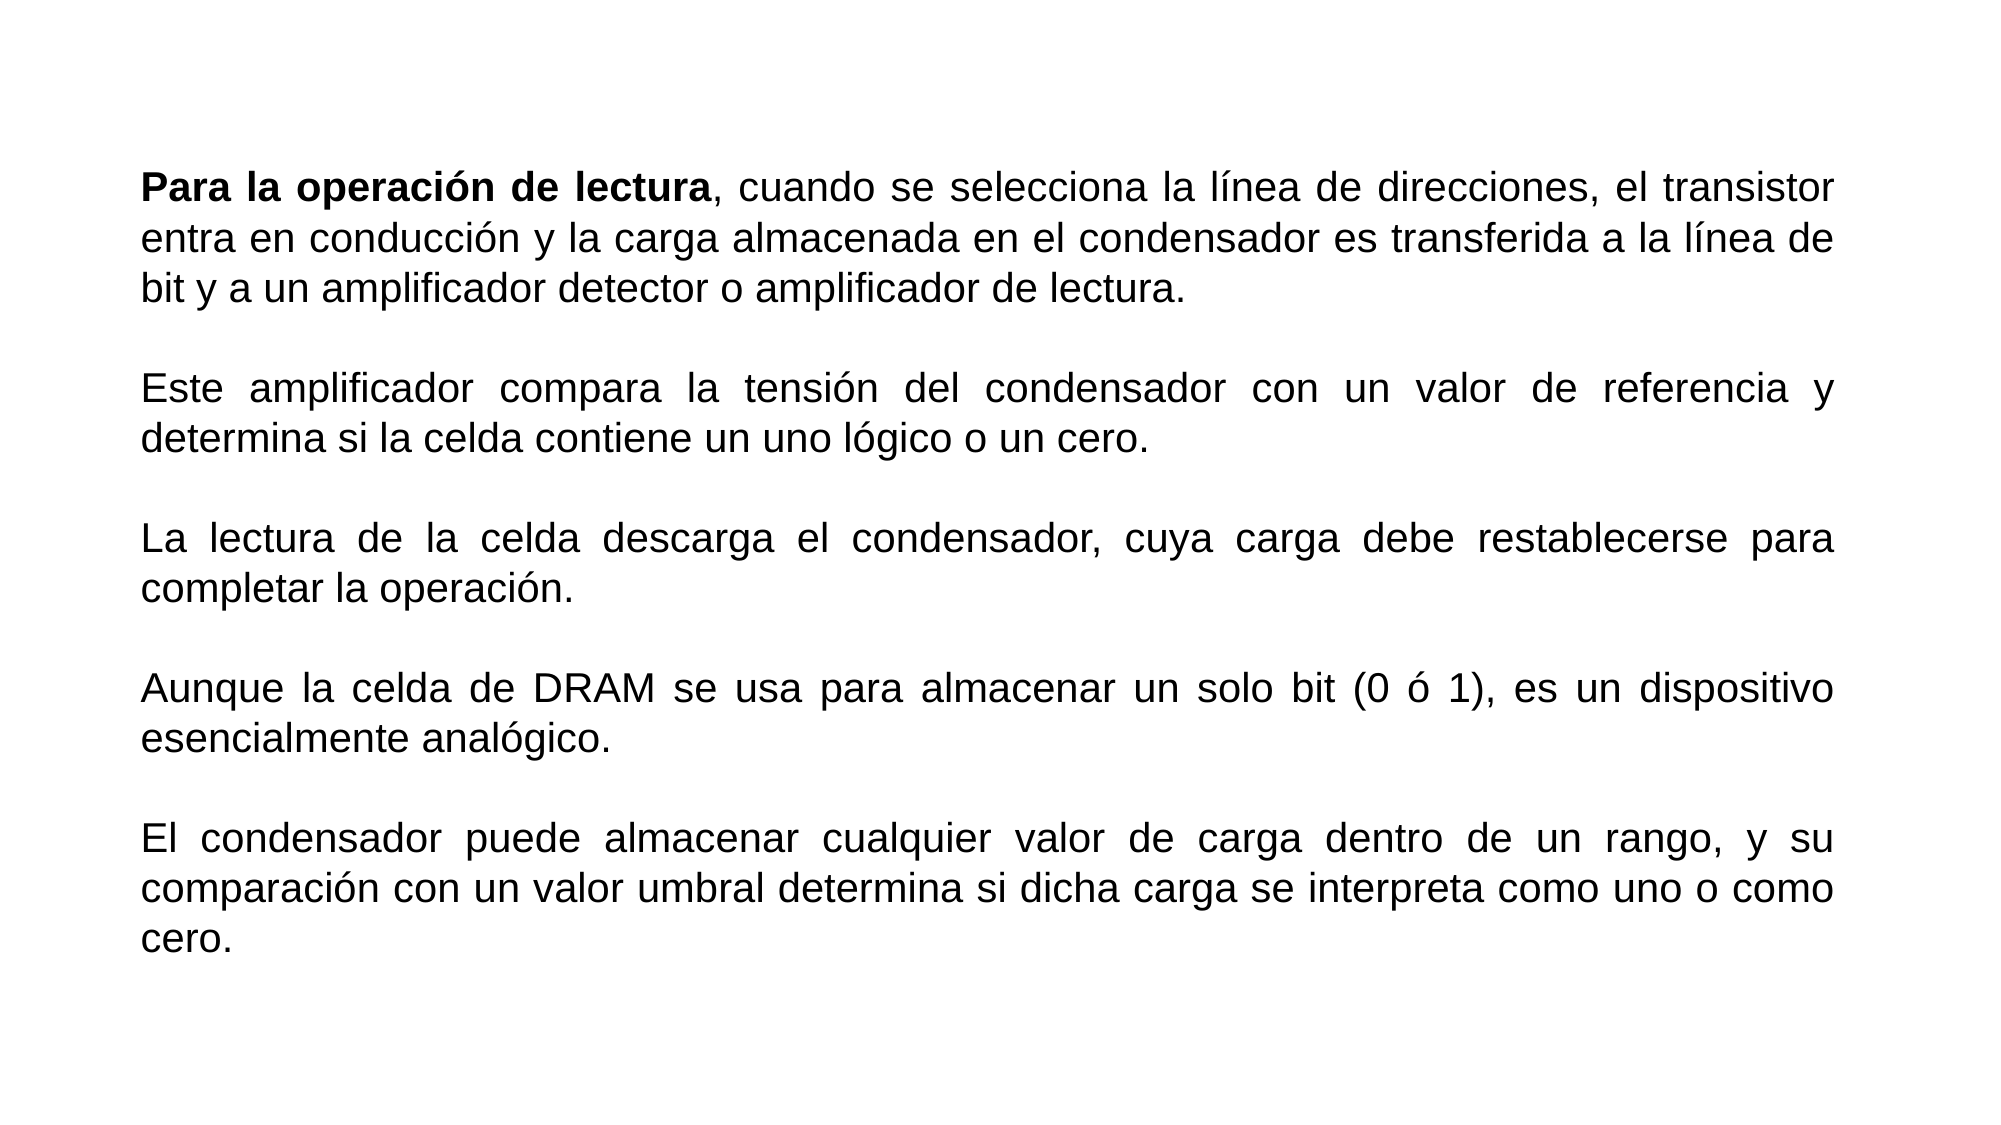

Para la operación de lectura, cuando se selecciona la línea de direcciones, el transistor entra en conducción y la carga almacenada en el condensador es transferida a la línea de bit y a un amplificador detector o amplificador de lectura.

Este amplificador compara la tensión del condensador con un valor de referencia y determina si la celda contiene un uno lógico o un cero.

La lectura de la celda descarga el condensador, cuya carga debe restablecerse para completar la operación.

Aunque la celda de DRAM se usa para almacenar un solo bit (0 ó 1), es un dispositivo esencialmente analógico.

El condensador puede almacenar cualquier valor de carga dentro de un rango, y su comparación con un valor umbral determina si dicha carga se interpreta como uno o como cero.